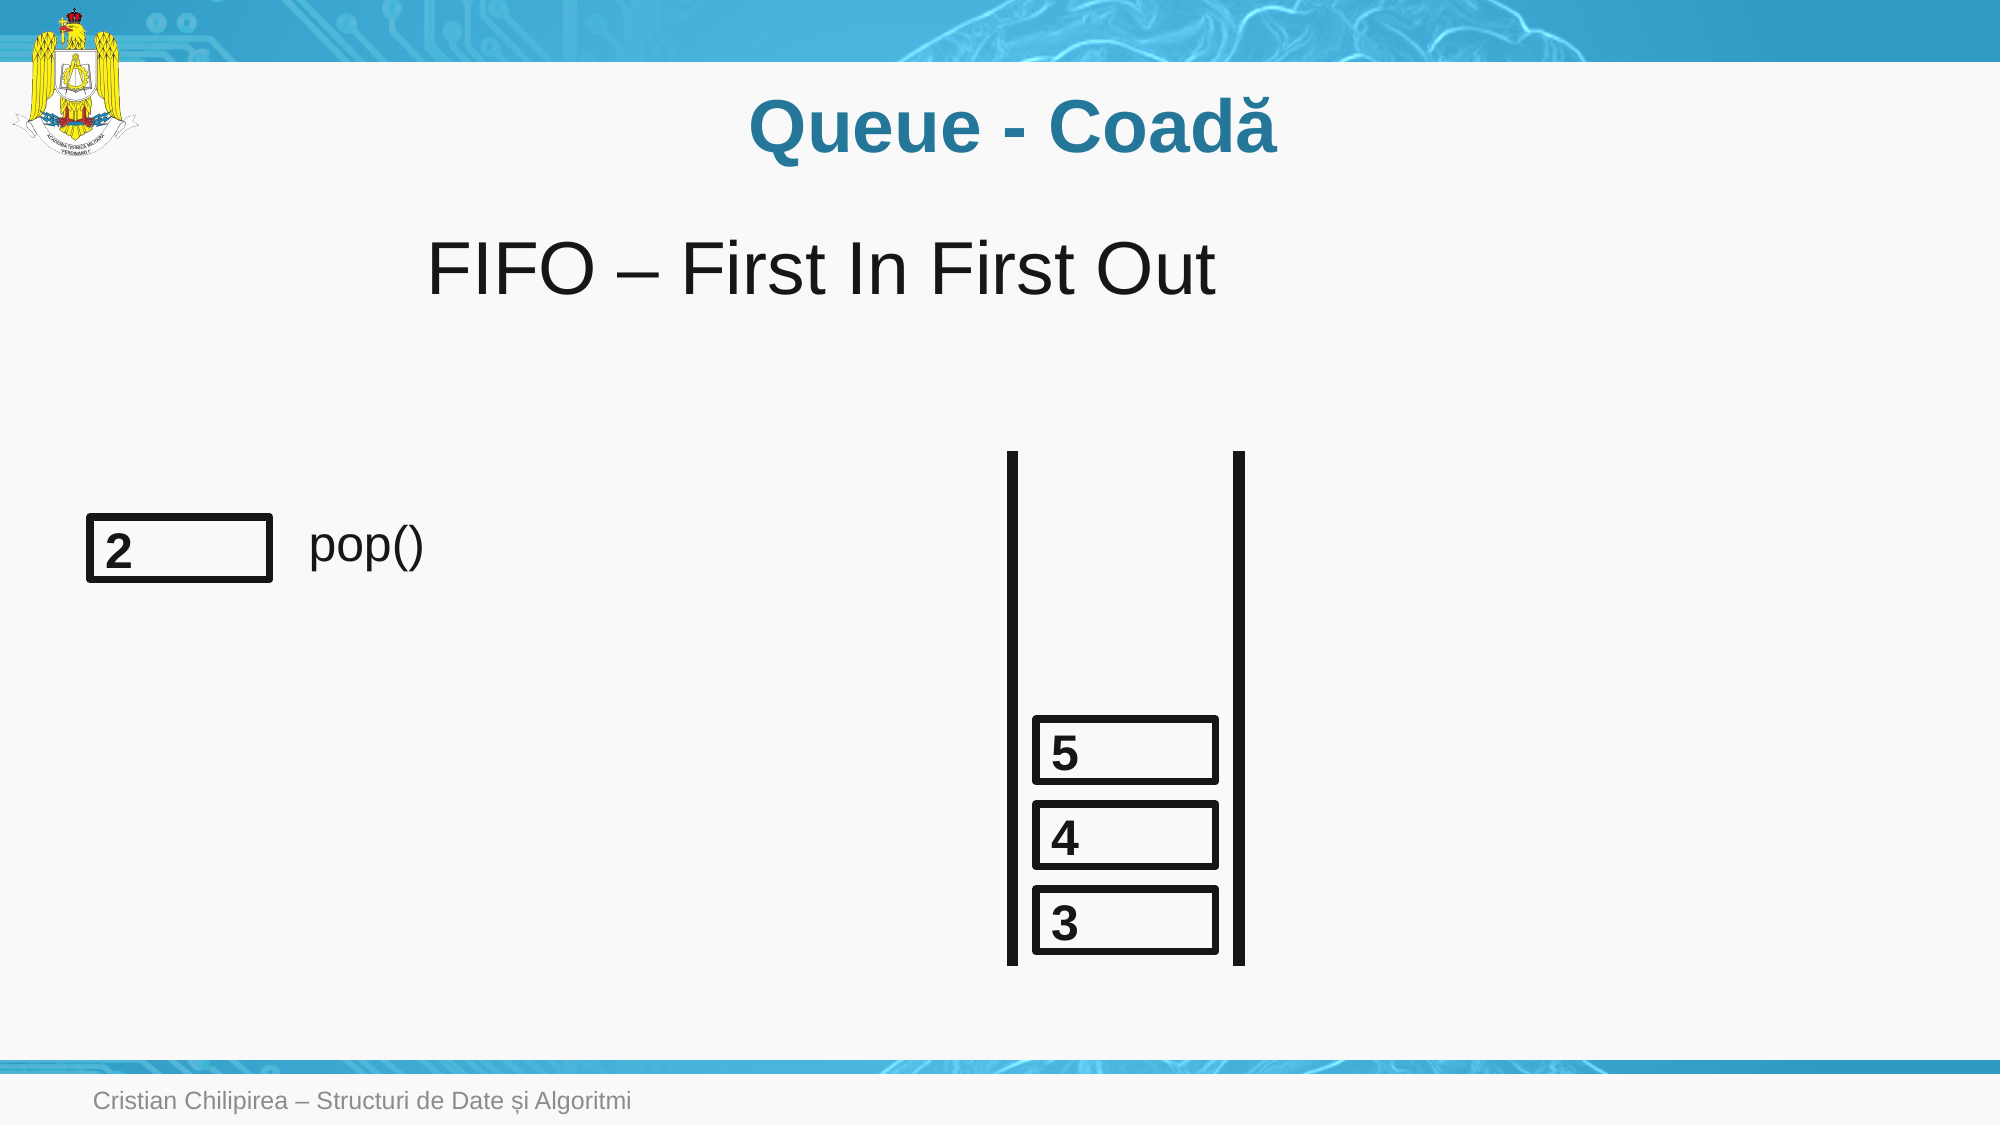

# Queue - Coadă
FIFO – First In First Out
pop()
2
5
4
3
Cristian Chilipirea – Structuri de Date și Algoritmi